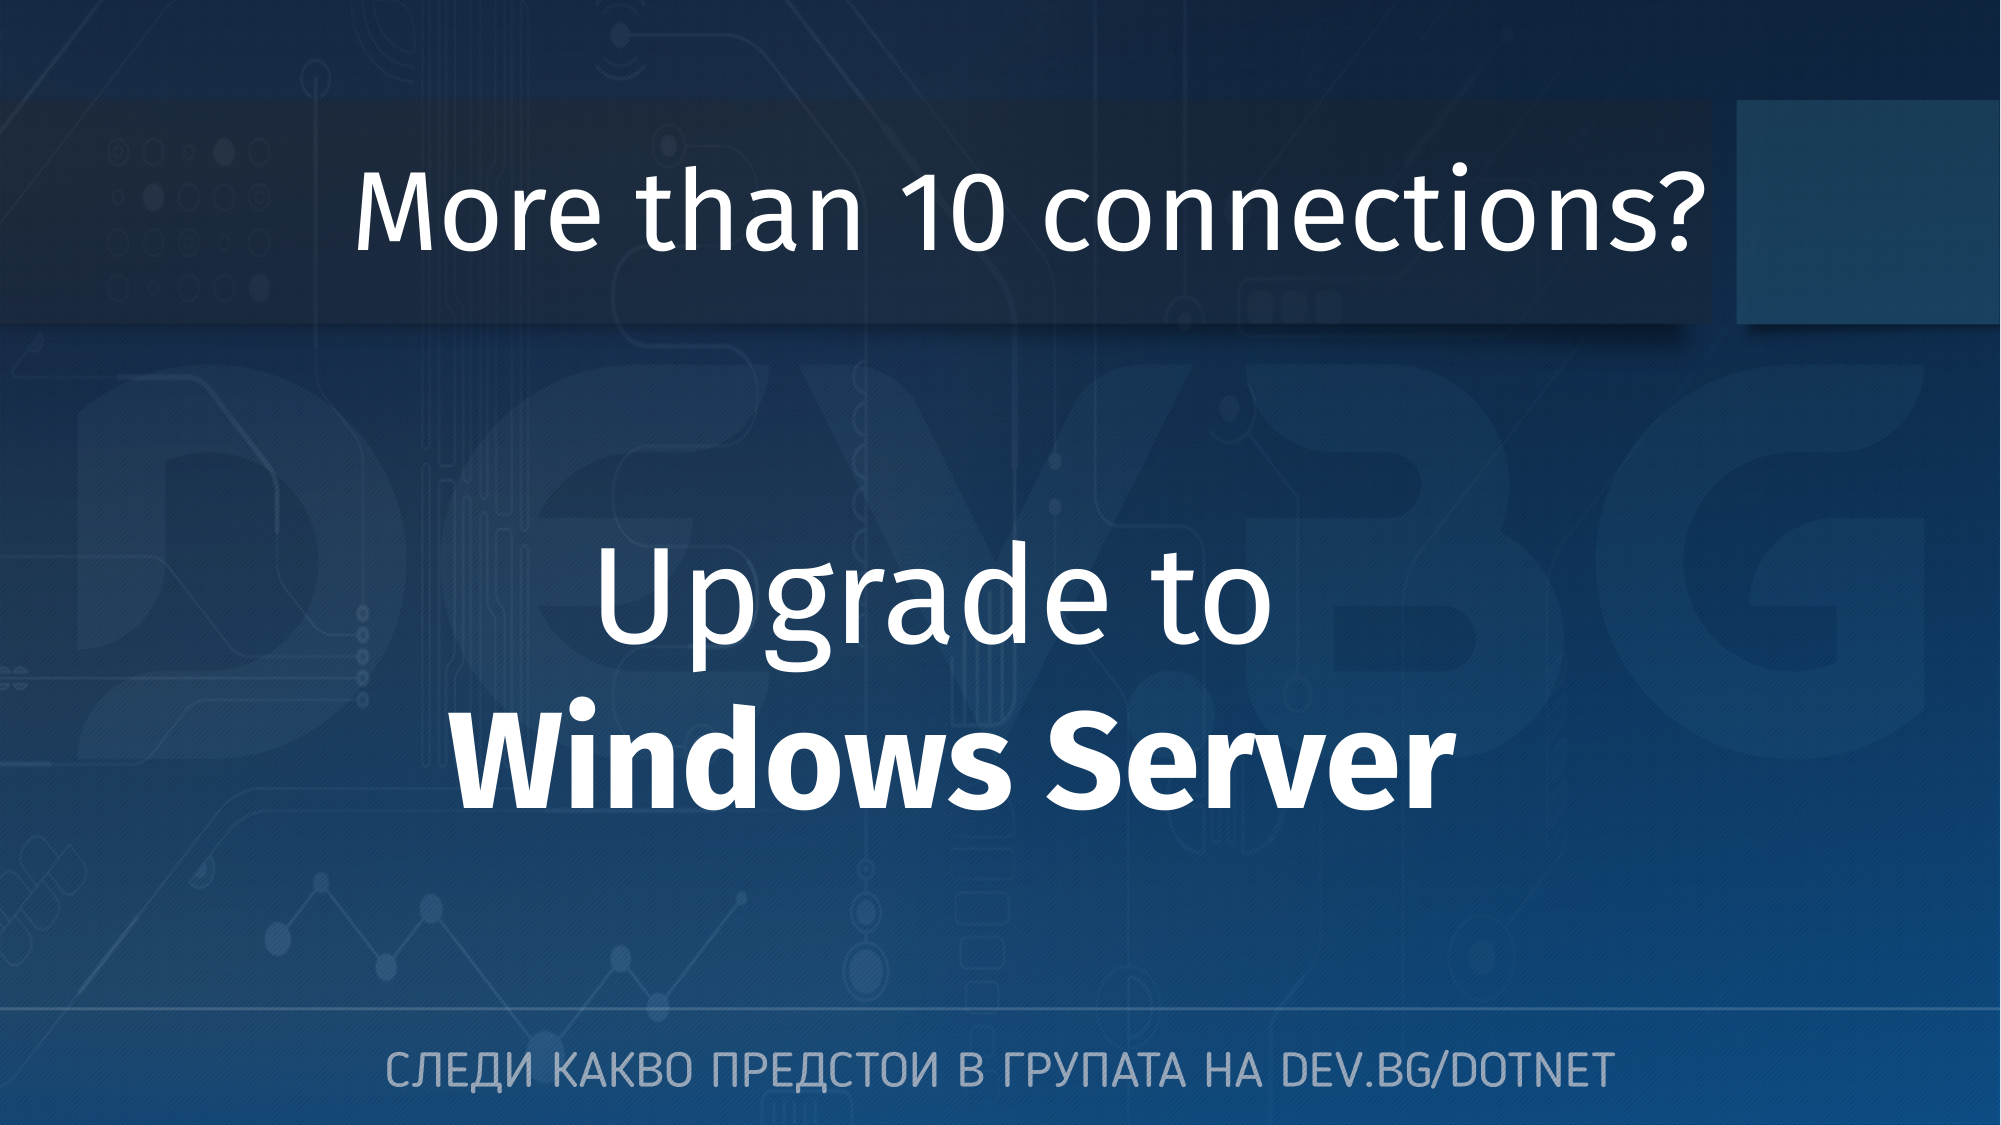

More than 10 connections?
Upgrade to
Windows Server